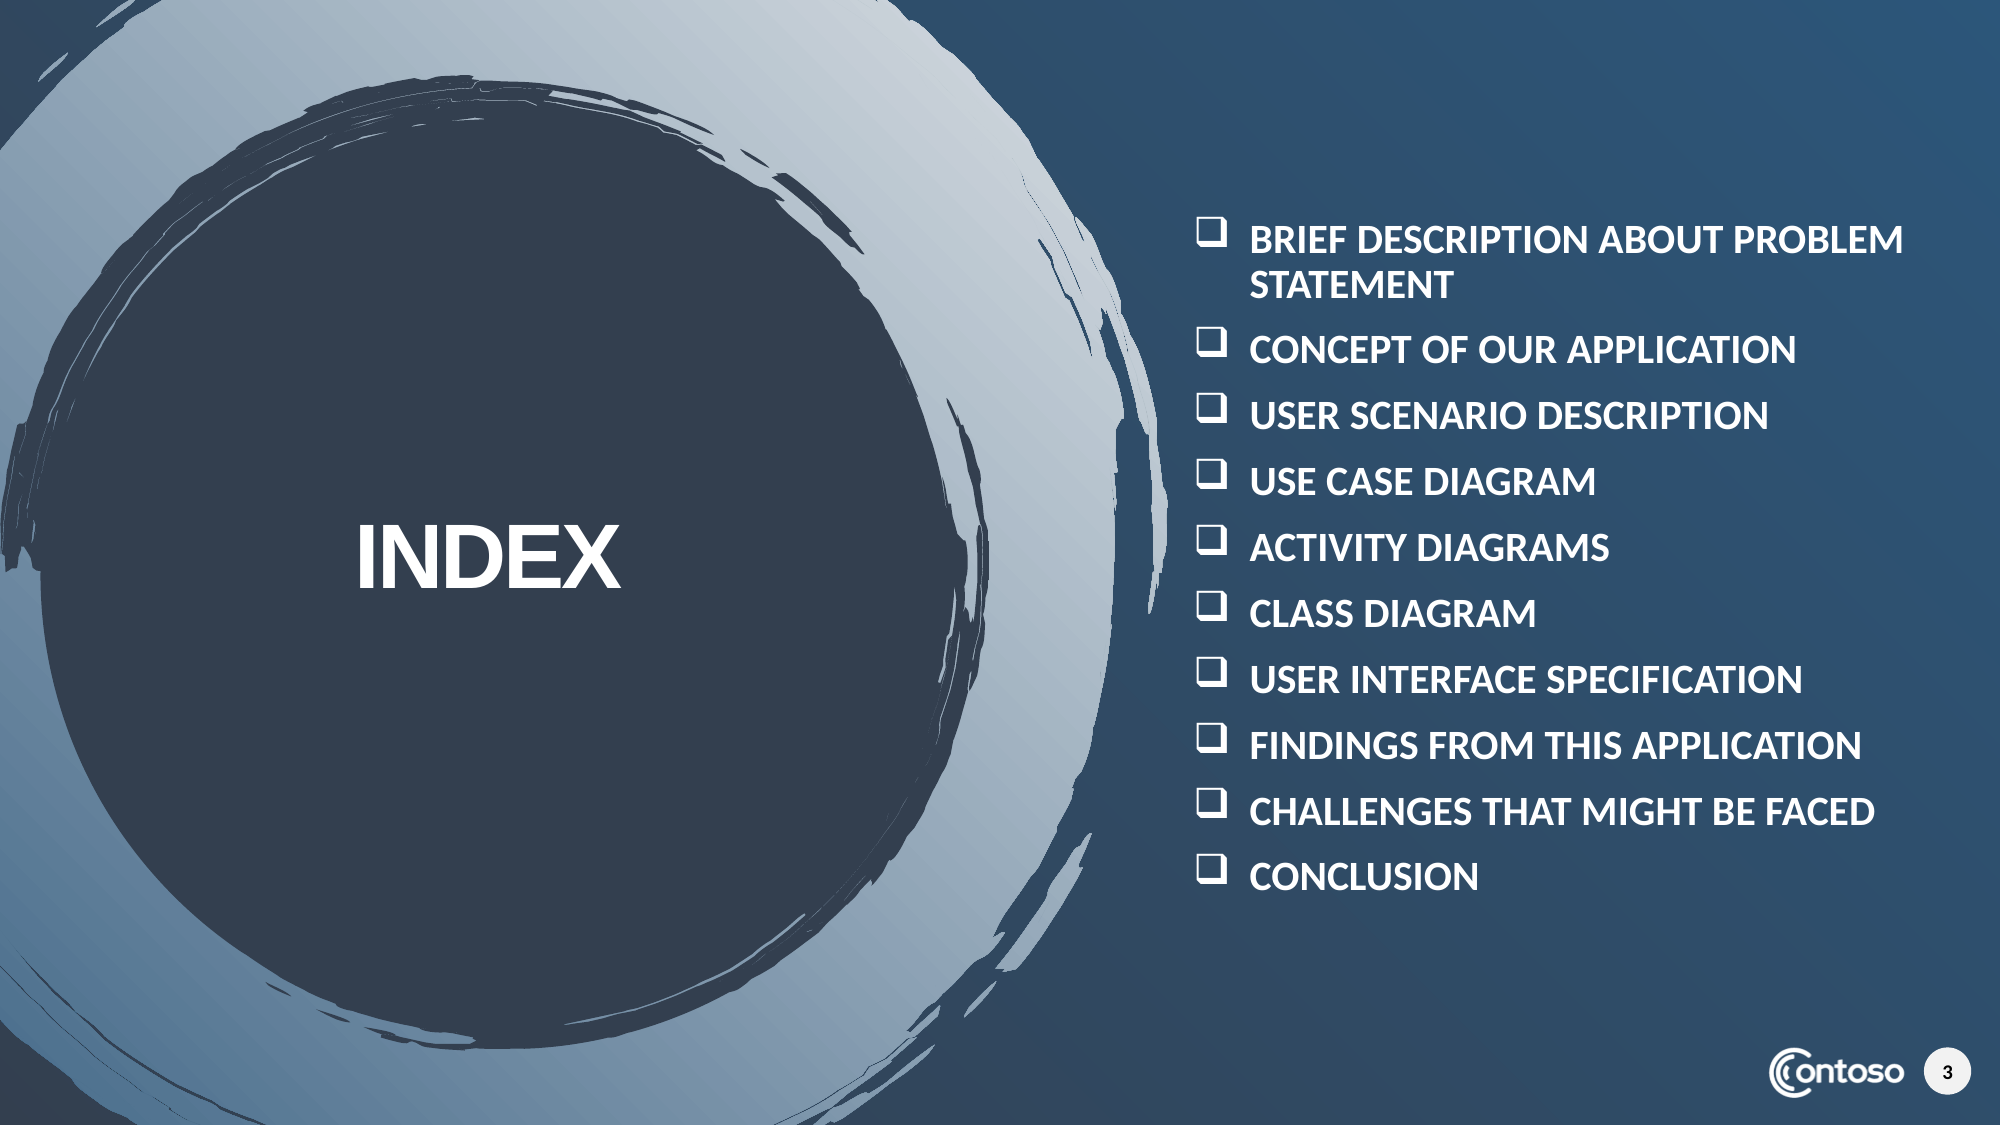

Brief description about problem statement
Concept of our application
User scenario description
Use case diagram
Activity Diagrams
Class diagram
User Interface Specification
Findings from this application
Challenges that might be faced
conclusion
# INDEX
3